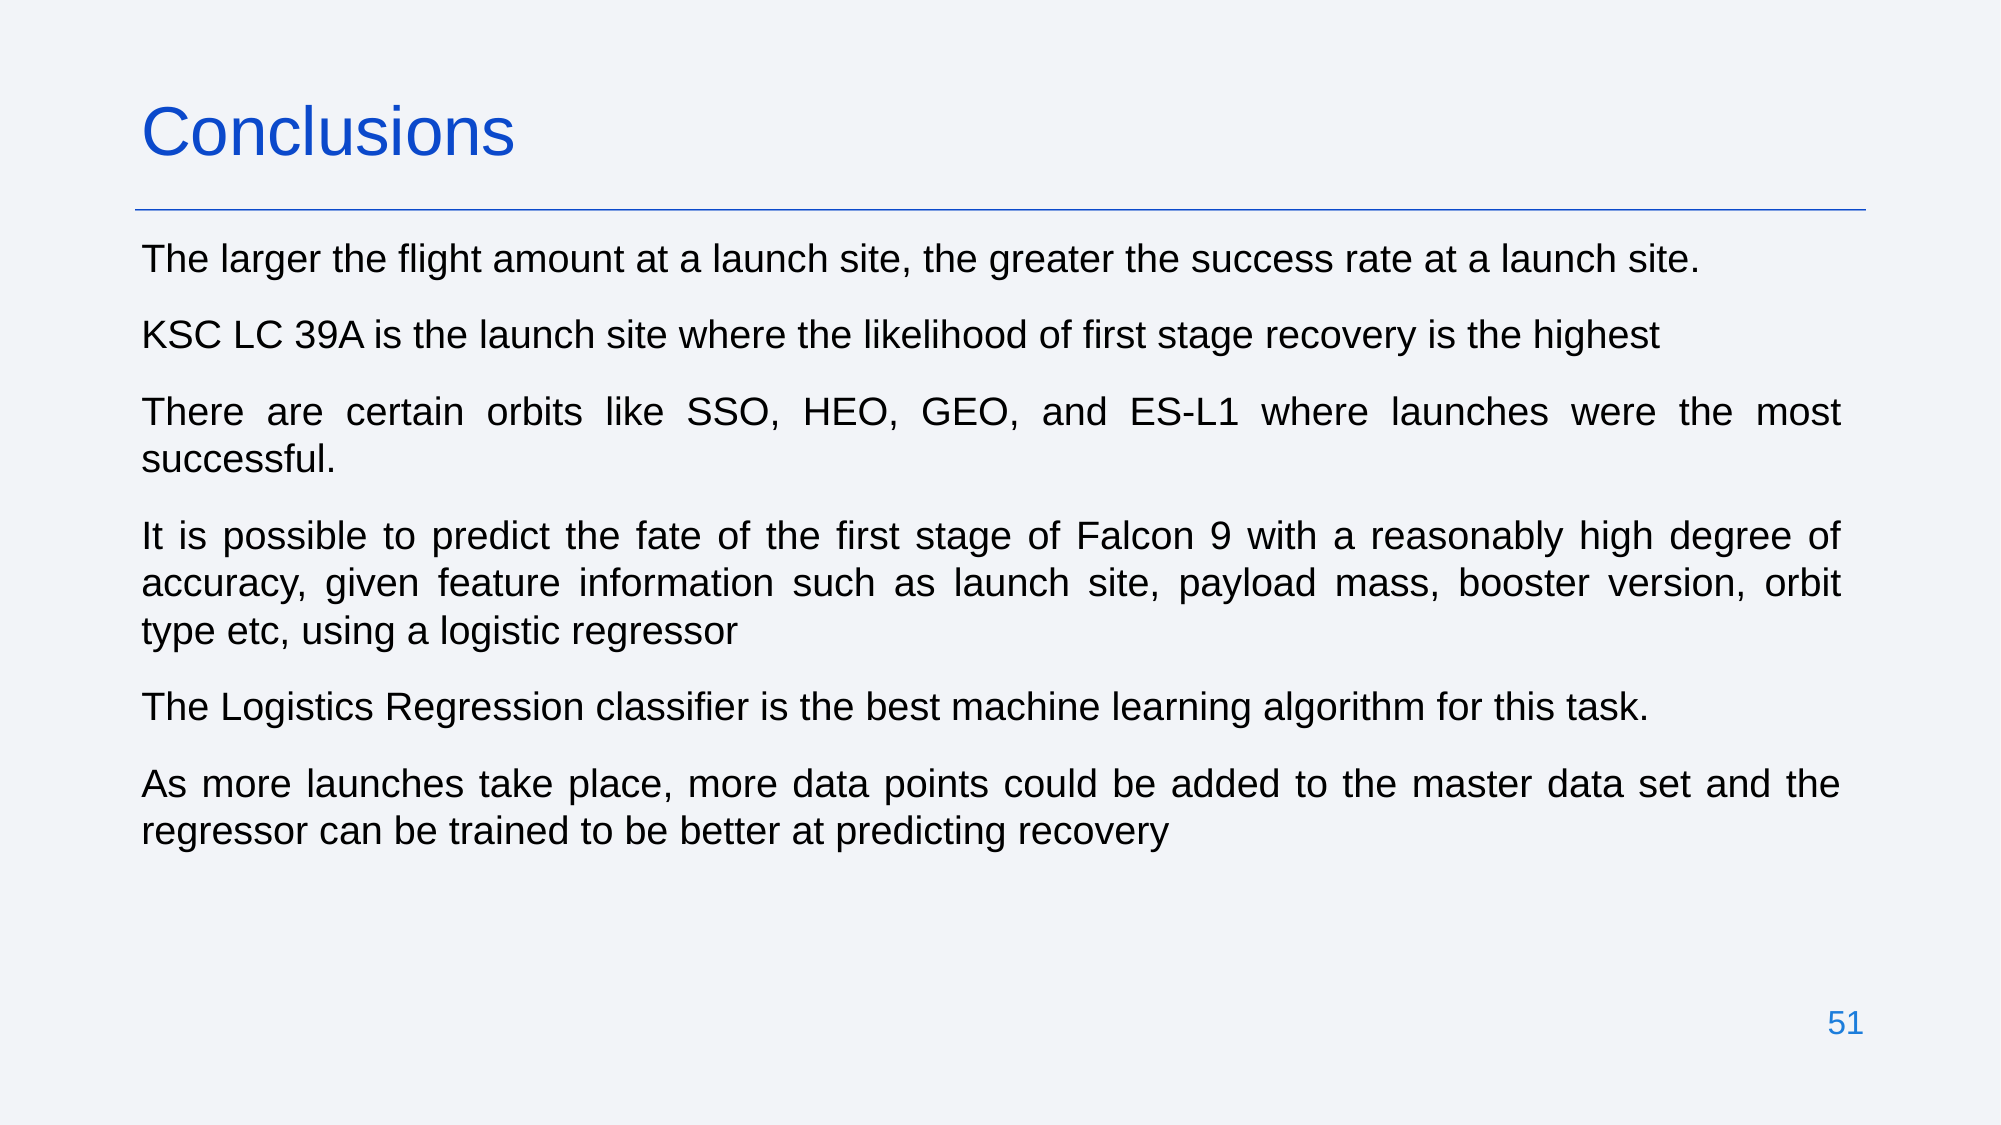

Conclusions
The larger the flight amount at a launch site, the greater the success rate at a launch site.
KSC LC 39A is the launch site where the likelihood of first stage recovery is the highest
There are certain orbits like SSO, HEO, GEO, and ES-L1 where launches were the most successful.
It is possible to predict the fate of the first stage of Falcon 9 with a reasonably high degree of accuracy, given feature information such as launch site, payload mass, booster version, orbit type etc, using a logistic regressor
The Logistics Regression classifier is the best machine learning algorithm for this task.
As more launches take place, more data points could be added to the master data set and the regressor can be trained to be better at predicting recovery
51